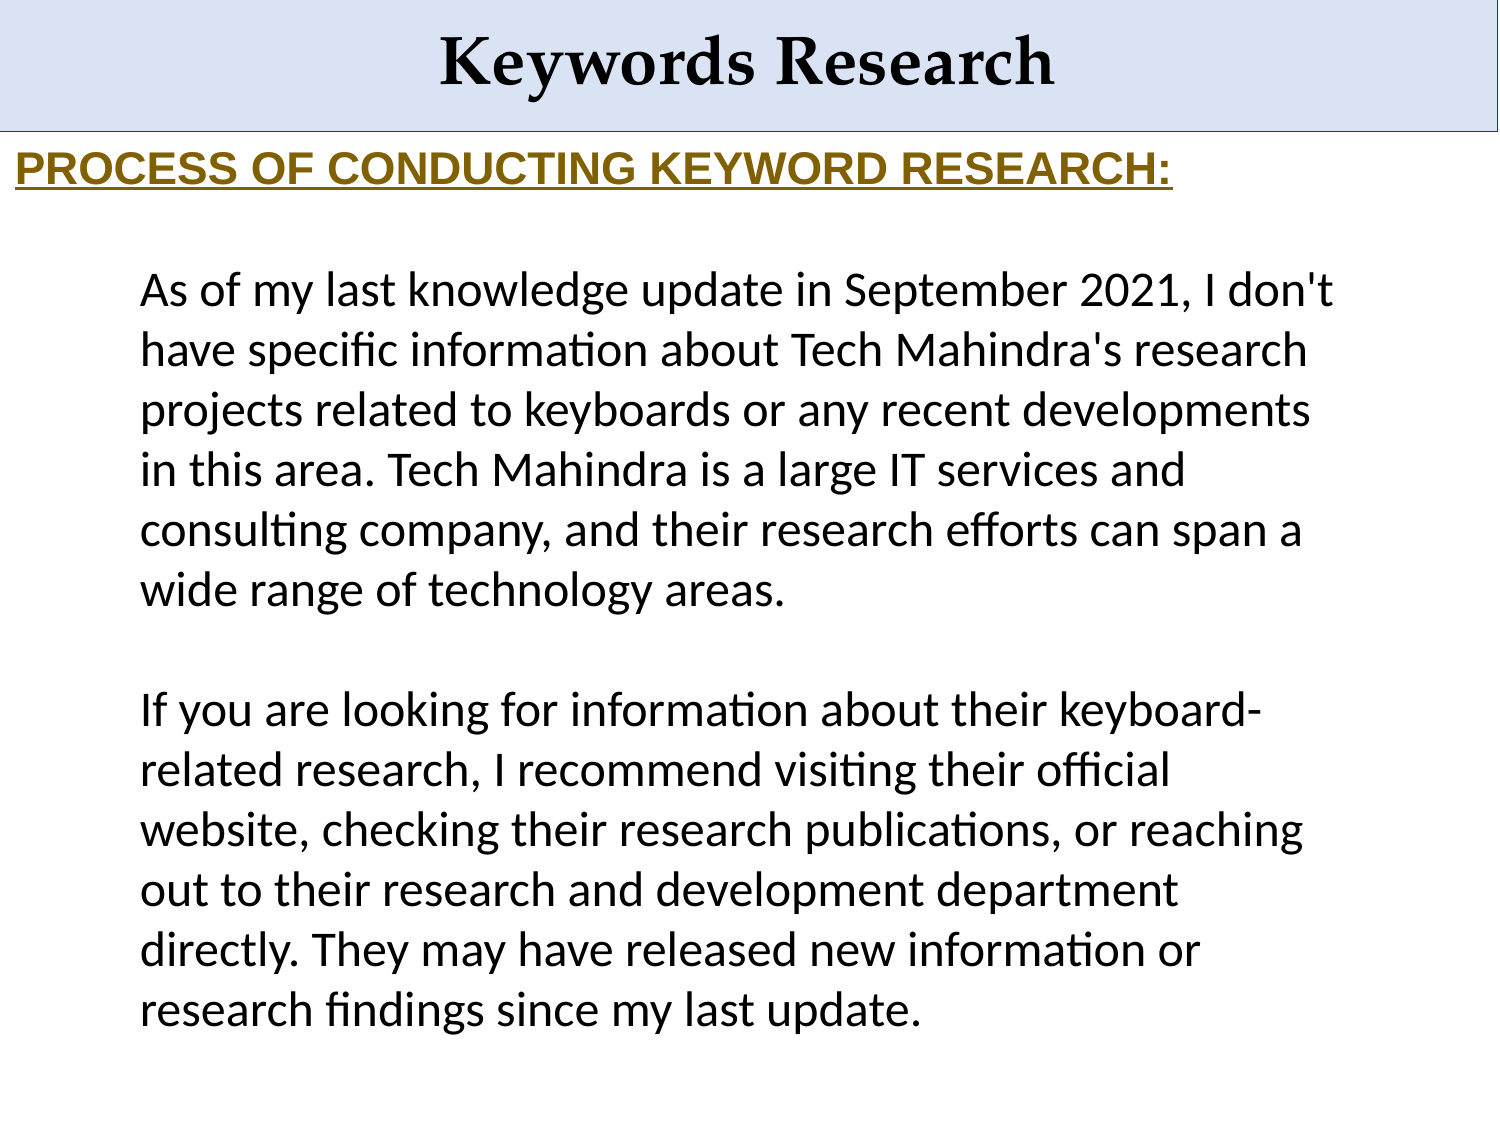

# Keywords Research
PROCESS OF CONDUCTING KEYWORD RESEARCH:

As of my last knowledge update in September 2021, I don't have specific information about Tech Mahindra's research projects related to keyboards or any recent developments in this area. Tech Mahindra is a large IT services and consulting company, and their research efforts can span a wide range of technology areas.

If you are looking for information about their keyboard-related research, I recommend visiting their official website, checking their research publications, or reaching out to their research and development department directly. They may have released new information or research findings since my last update.